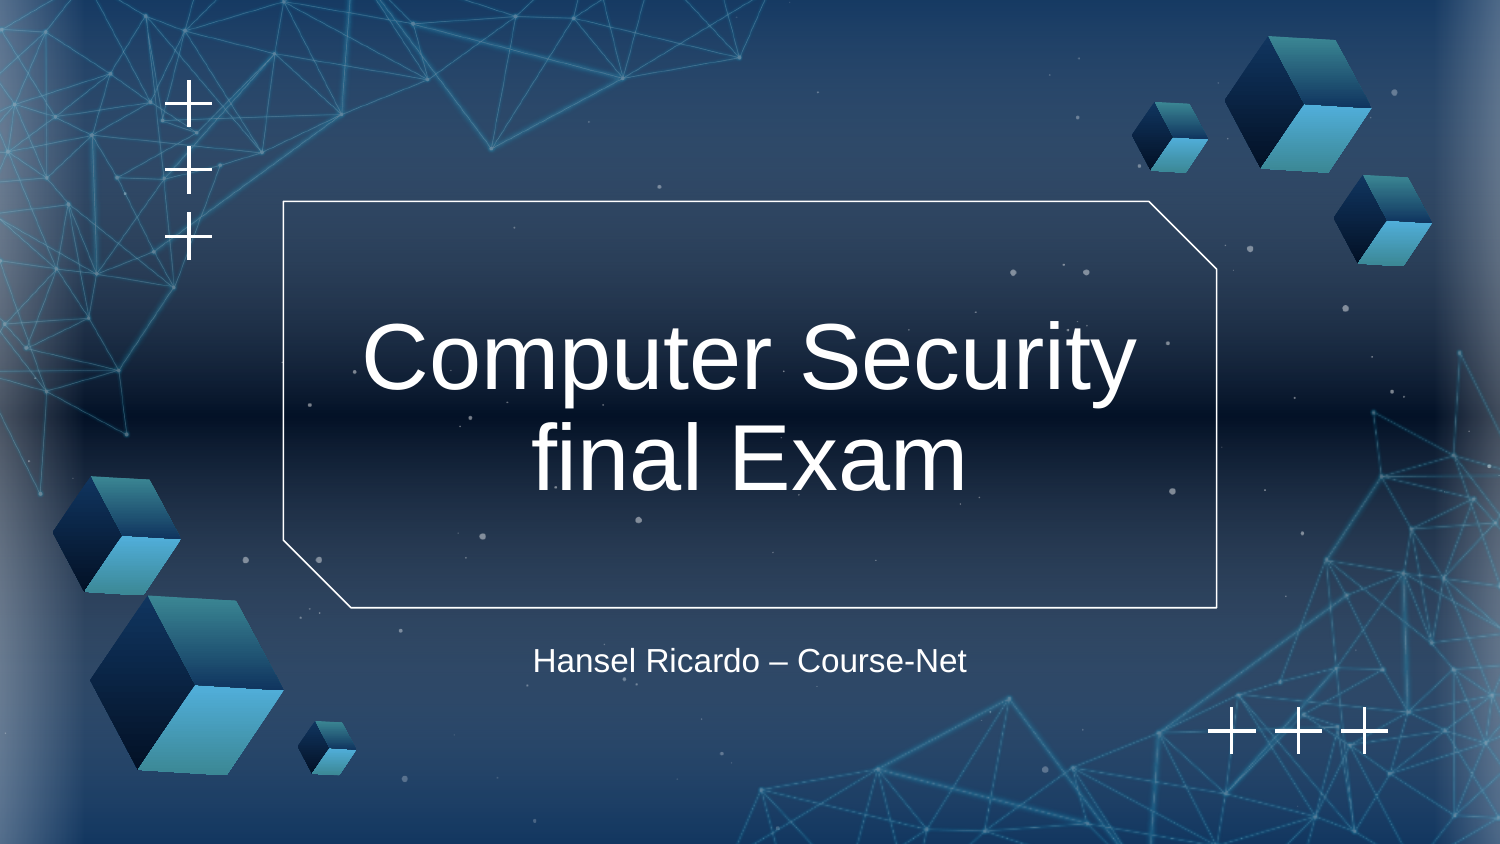

# Computer Security final Exam

Hansel Ricardo – Course-Net